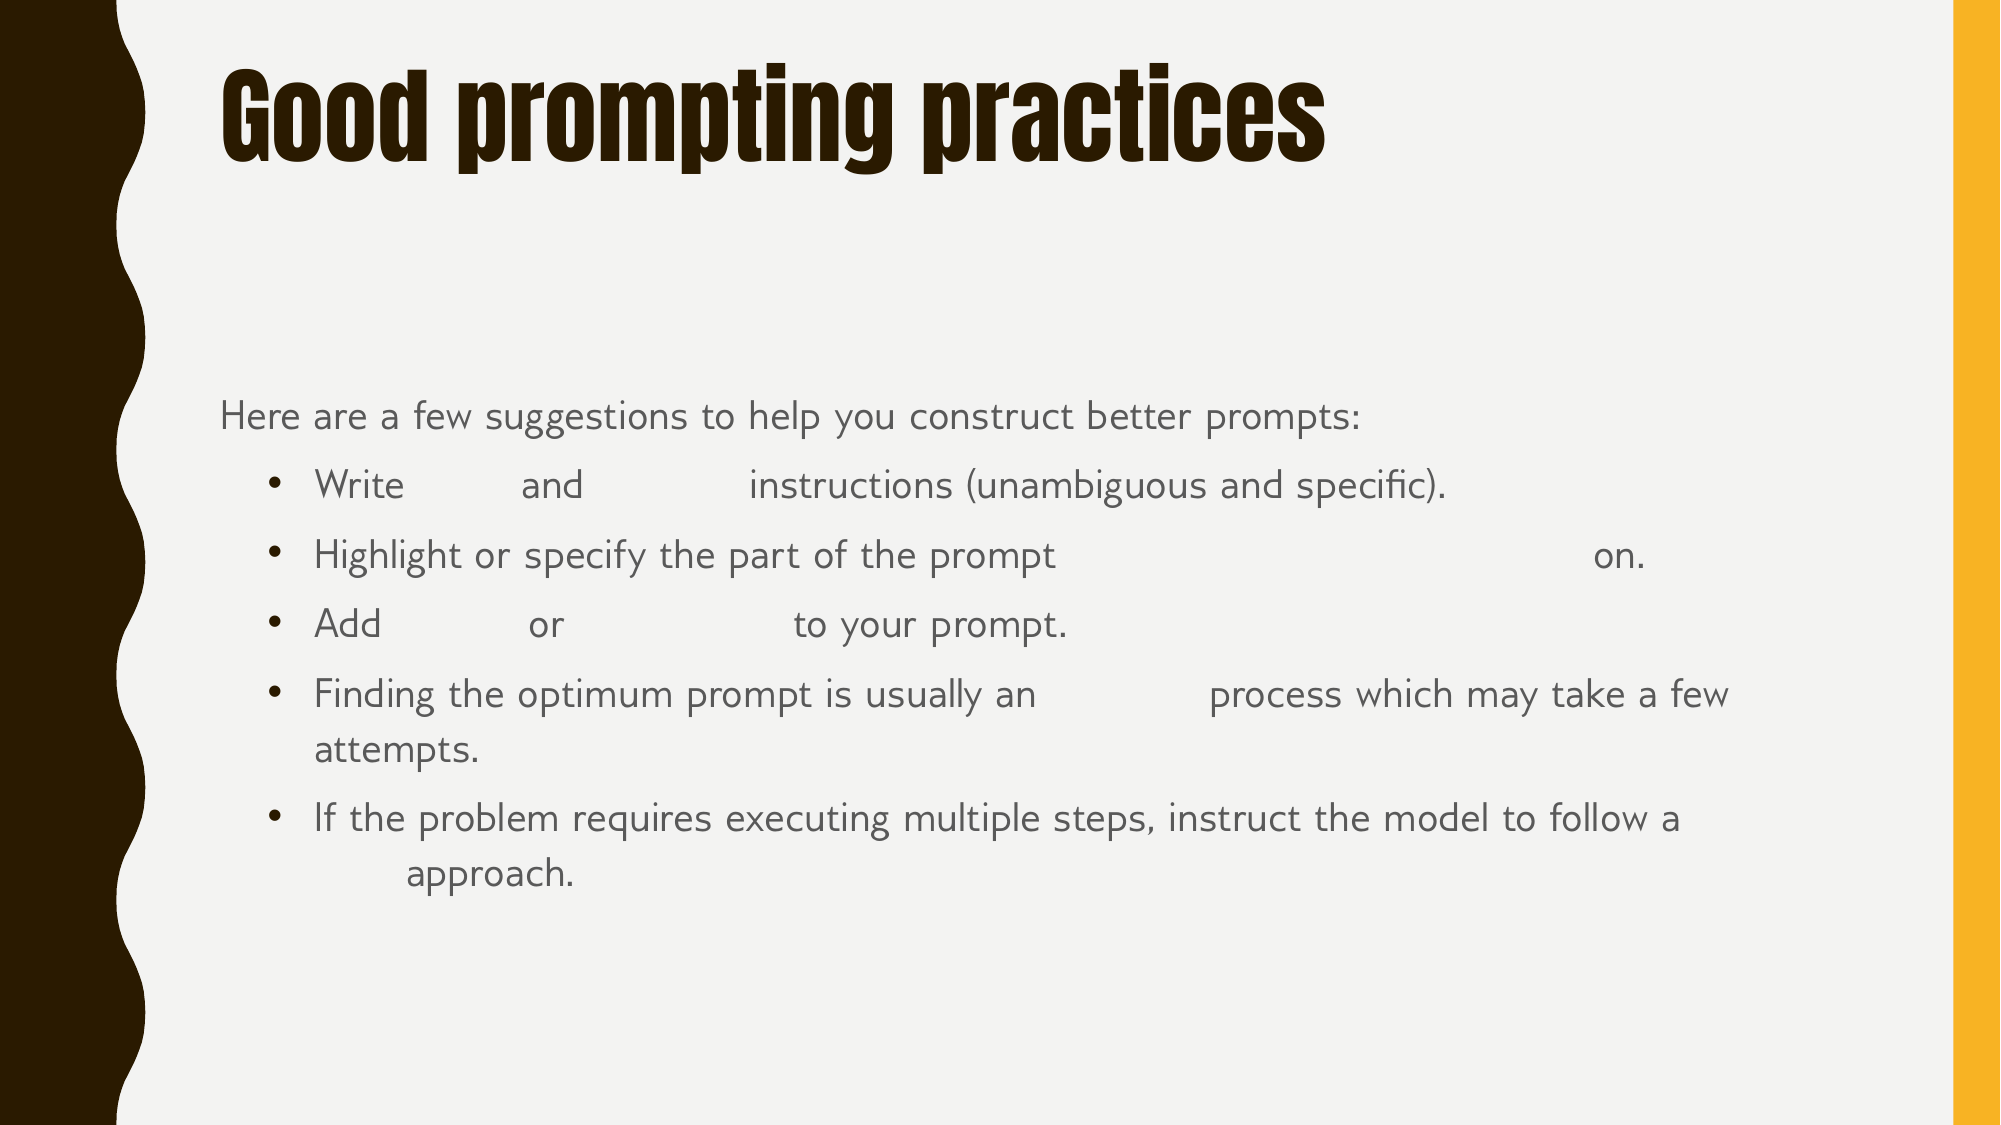

# Good prompting practices
Here are a few suggestions to help you construct better prompts:
Write clear and specific instructions (unambiguous and specific).
Highlight or specify the part of the prompt that the model should focus on.
Add details or restrictions to your prompt.
Finding the optimum prompt is usually an iterative process which may take a few attempts.
If the problem requires executing multiple steps, instruct the model to follow a step-by-step approach.